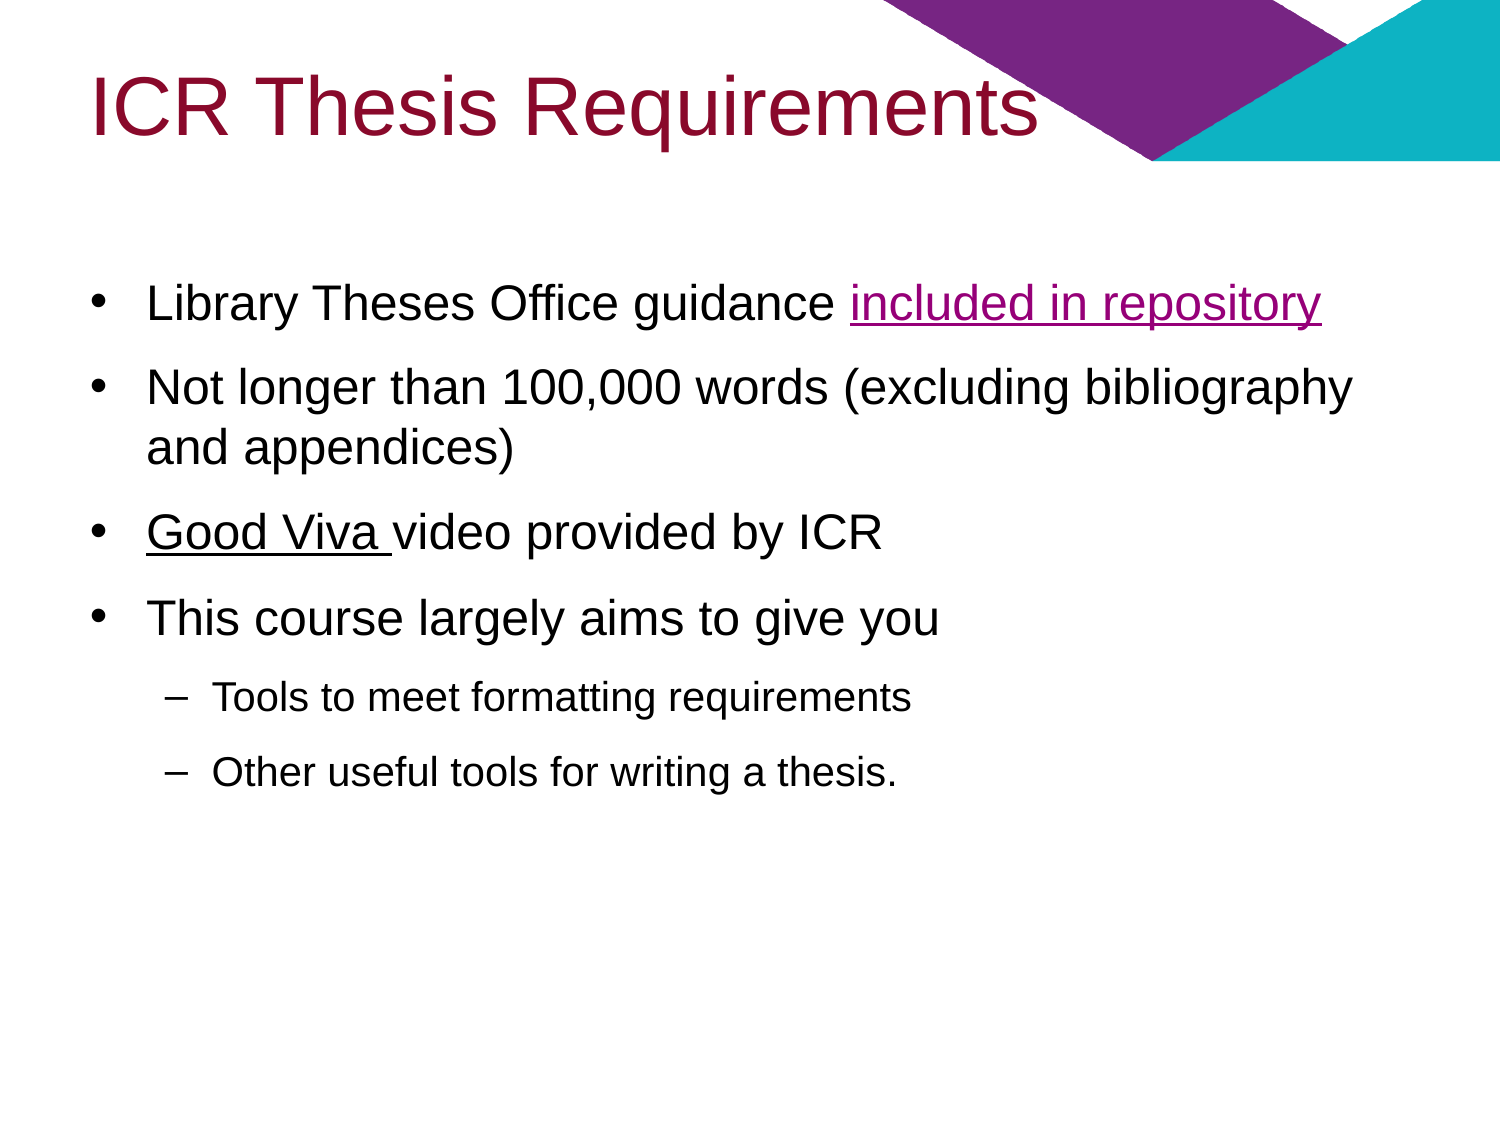

# ICR Thesis Requirements
Library Theses Office guidance included in repository
Not longer than 100,000 words (excluding bibliography and appendices)
Good Viva video provided by ICR
This course largely aims to give you
Tools to meet formatting requirements
Other useful tools for writing a thesis.